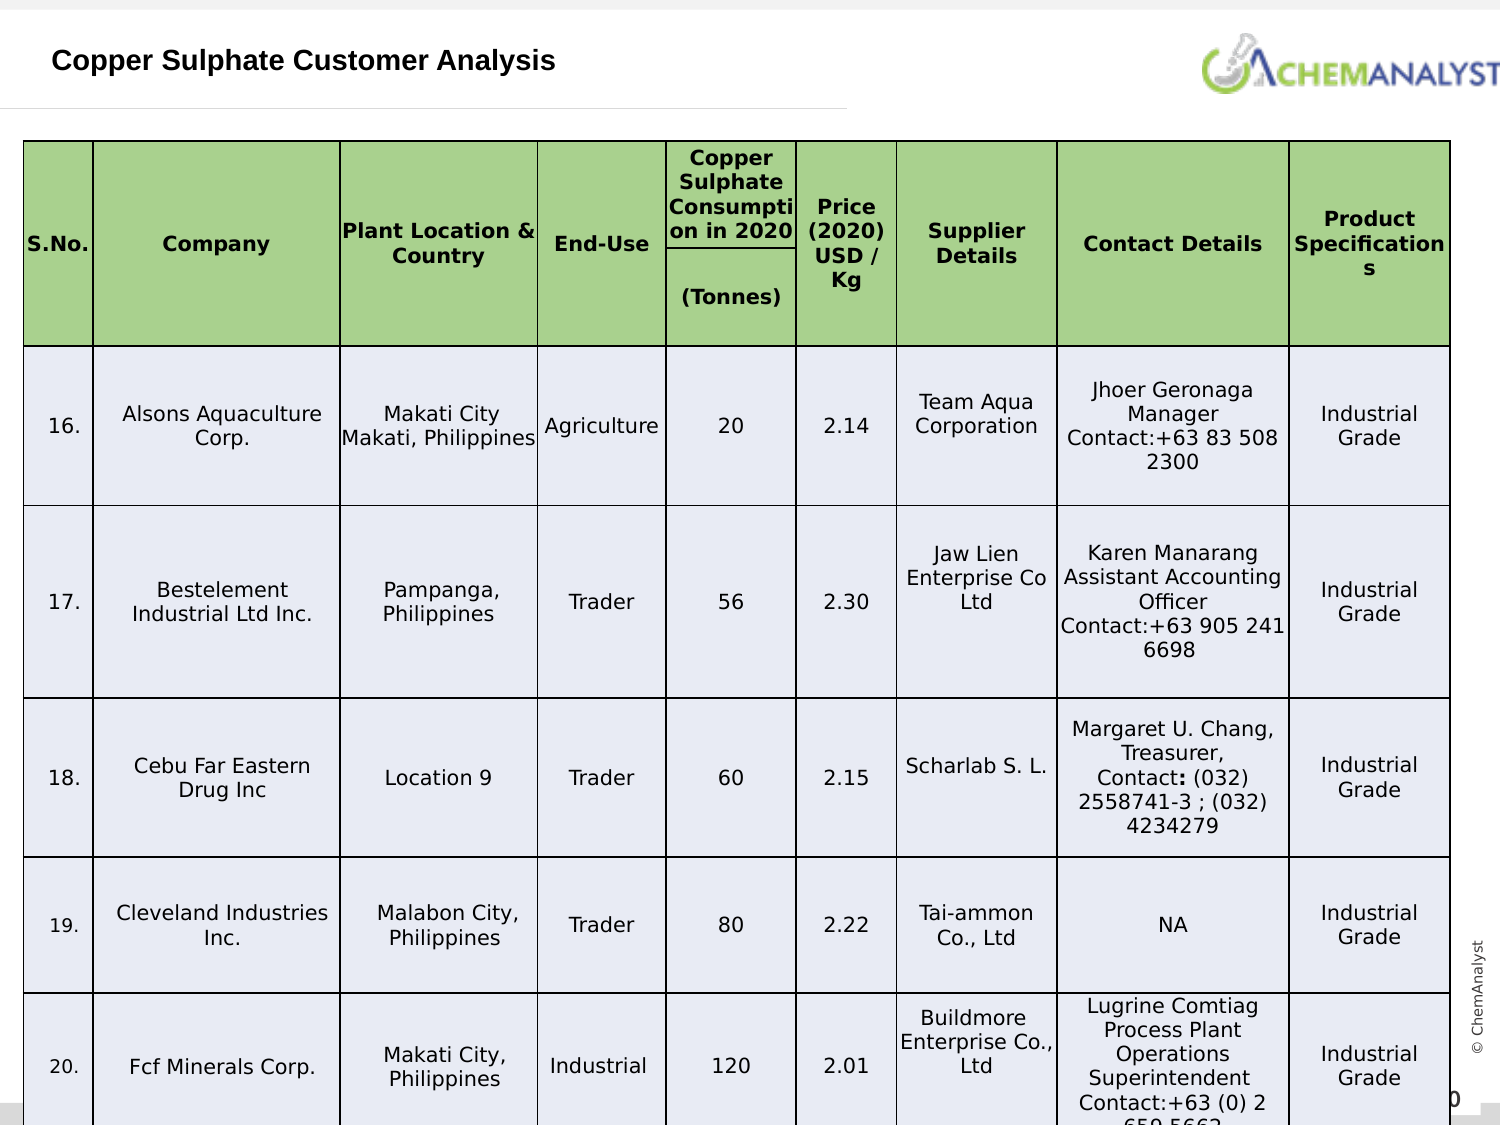

Copper Sulphate Customer Analysis
| S.No. | Company | Plant Location & Country | End-Use | Copper Sulphate Consumption in 2020 | Price (2020) USD / Kg | Supplier Details | Contact Details | Product Specifications |
| --- | --- | --- | --- | --- | --- | --- | --- | --- |
|  |  |  |  | (Tonnes) |  |  |  |  |
| 16. | Alsons Aquaculture Corp. | Makati City Makati, Philippines | Agriculture | 20 | 2.14 | Team Aqua Corporation | Jhoer Geronaga Manager Contact:+63 83 508 2300 | Industrial Grade |
| 17. | Bestelement Industrial Ltd Inc. | Pampanga, Philippines | Trader | 56 | 2.30 | Jaw Lien Enterprise Co Ltd | Karen Manarang Assistant Accounting Officer Contact:+63 905 241 6698 | Industrial Grade |
| 18. | Cebu Far Eastern Drug Inc | Location 9 | Trader | 60 | 2.15 | Scharlab S. L. | Margaret U. Chang, Treasurer, Contact: (032) 2558741-3 ; (032) 4234279 | Industrial Grade |
| 19. | Cleveland Industries Inc. | Malabon City, Philippines | Trader | 80 | 2.22 | Tai-ammon Co., Ltd | NA | Industrial Grade |
| 20. | Fcf Minerals Corp. | Makati City, Philippines | Industrial | 120 | 2.01 | Buildmore Enterprise Co., Ltd | Lugrine Comtiag Process Plant Operations Superintendent Contact:+63 (0) 2 659 5662 | Industrial Grade |